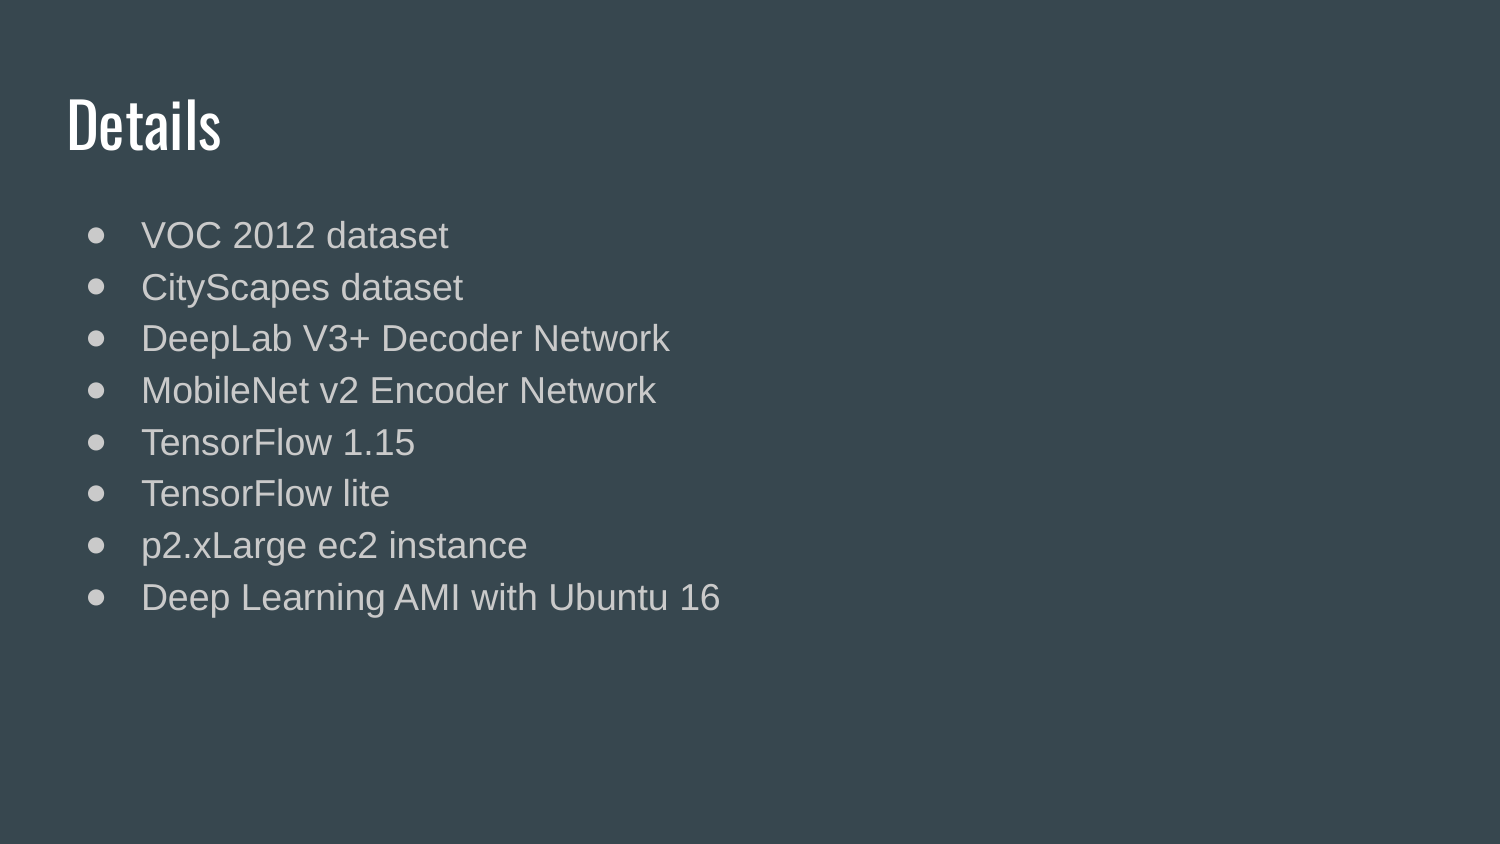

# Details
VOC 2012 dataset
CityScapes dataset
DeepLab V3+ Decoder Network
MobileNet v2 Encoder Network
TensorFlow 1.15
TensorFlow lite
p2.xLarge ec2 instance
Deep Learning AMI with Ubuntu 16